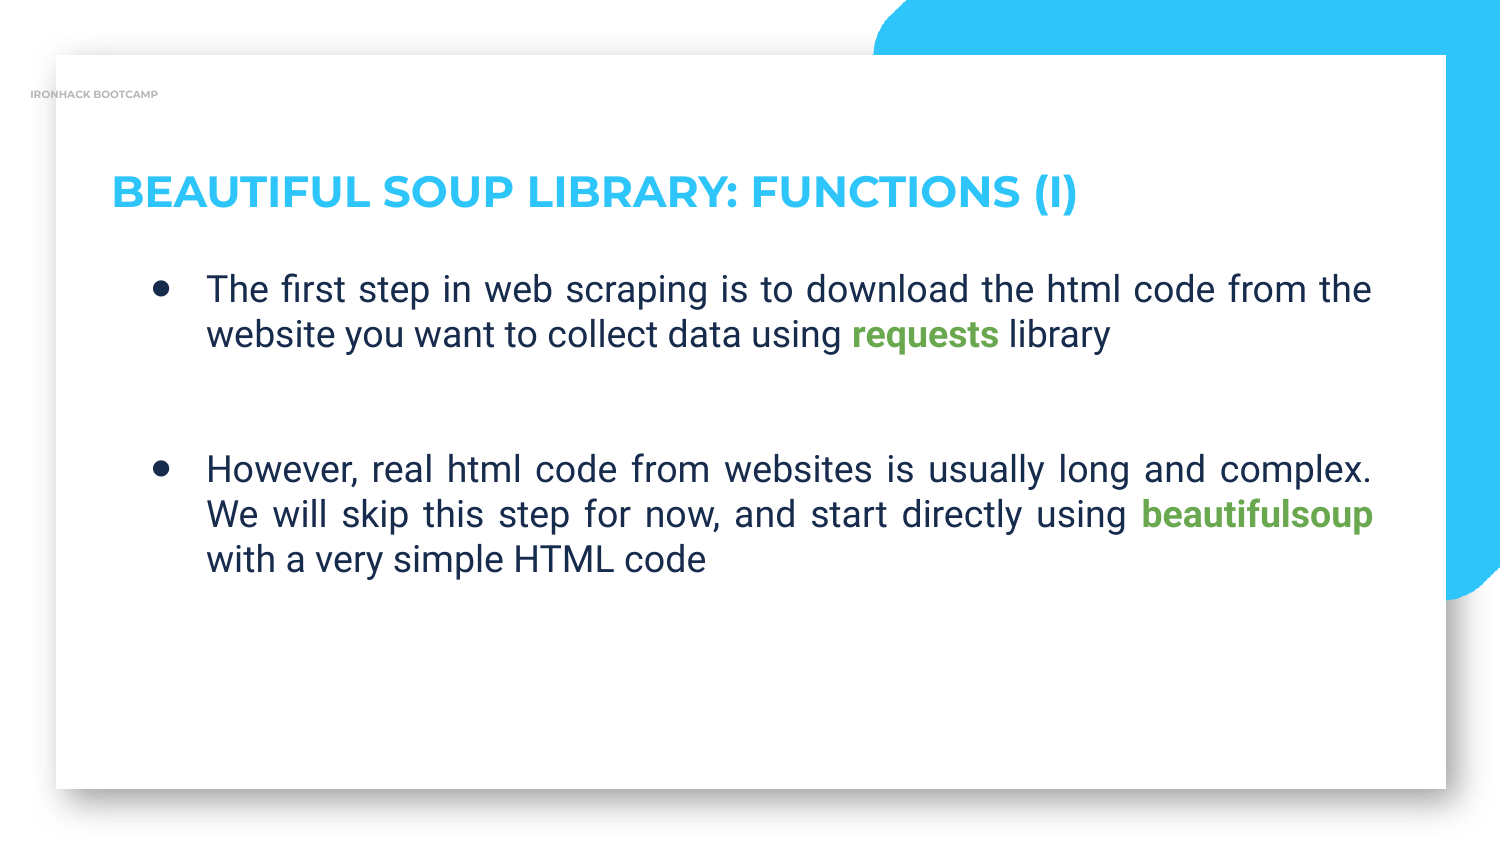

IRONHACK BOOTCAMP
BEAUTIFUL SOUP LIBRARY: FUNCTIONS (I)
The first step in web scraping is to download the html code from the website you want to collect data using requests library

However, real html code from websites is usually long and complex. We will skip this step for now, and start directly using beautifulsoup with a very simple HTML code